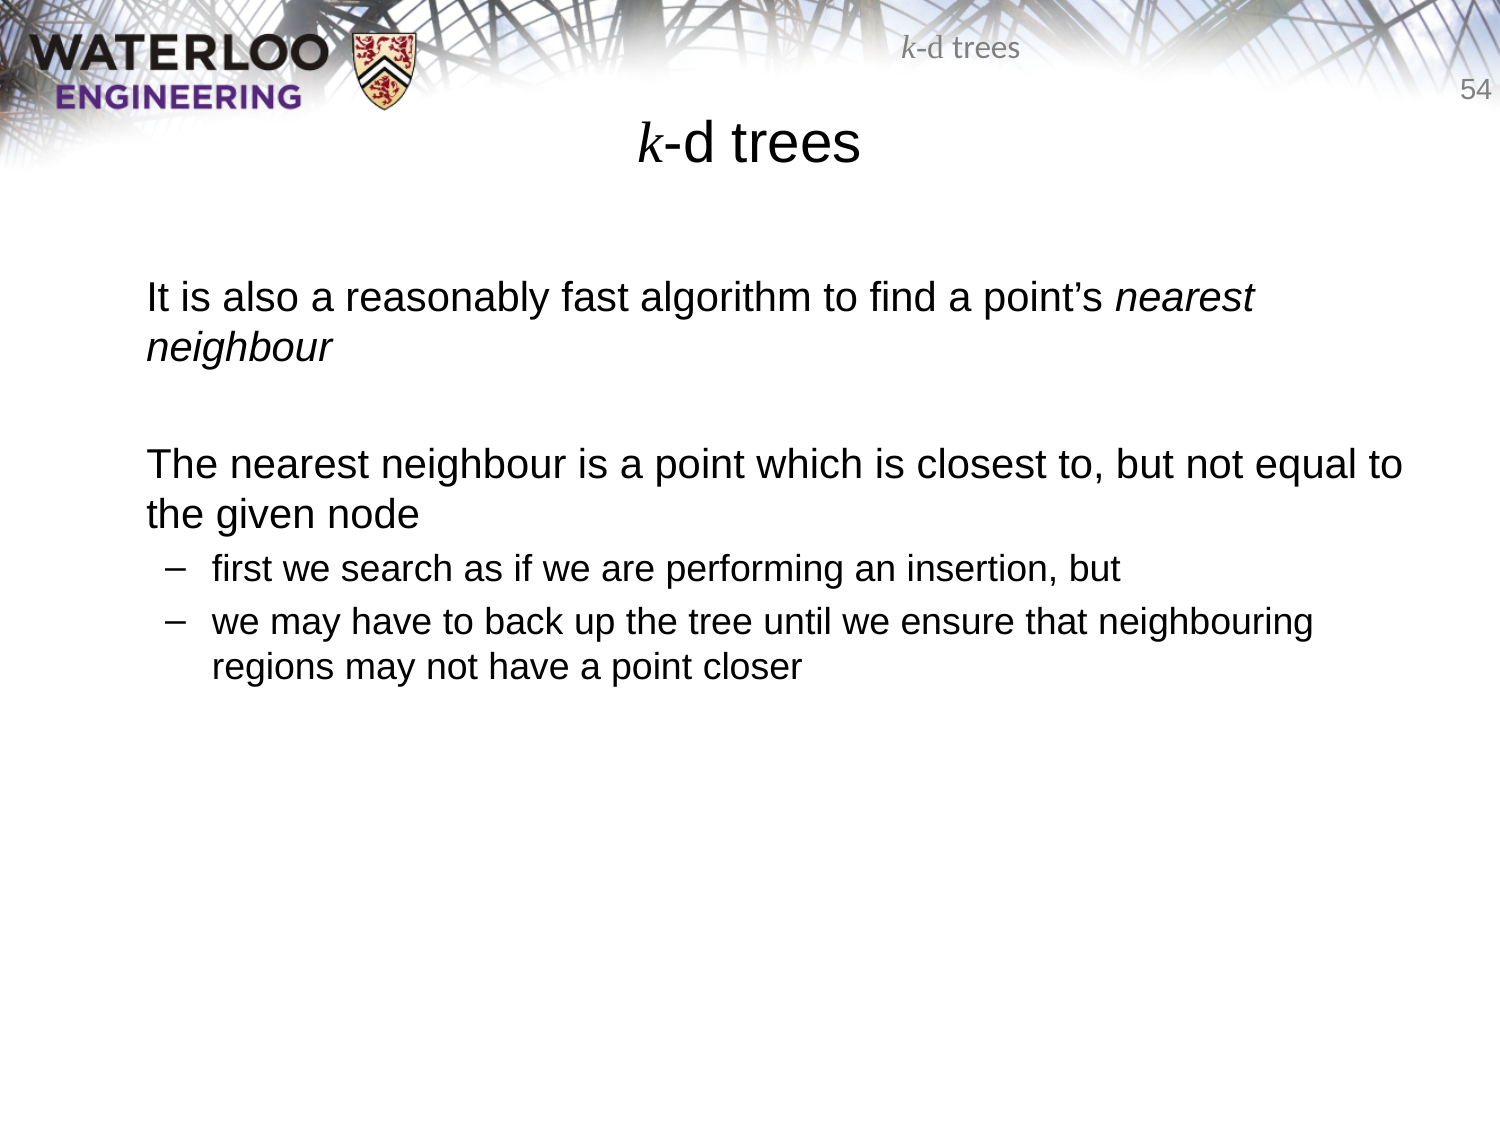

# k-d trees
	It is also a reasonably fast algorithm to find a point’s nearest neighbour

	The nearest neighbour is a point which is closest to, but not equal to the given node
first we search as if we are performing an insertion, but
we may have to back up the tree until we ensure that neighbouring regions may not have a point closer